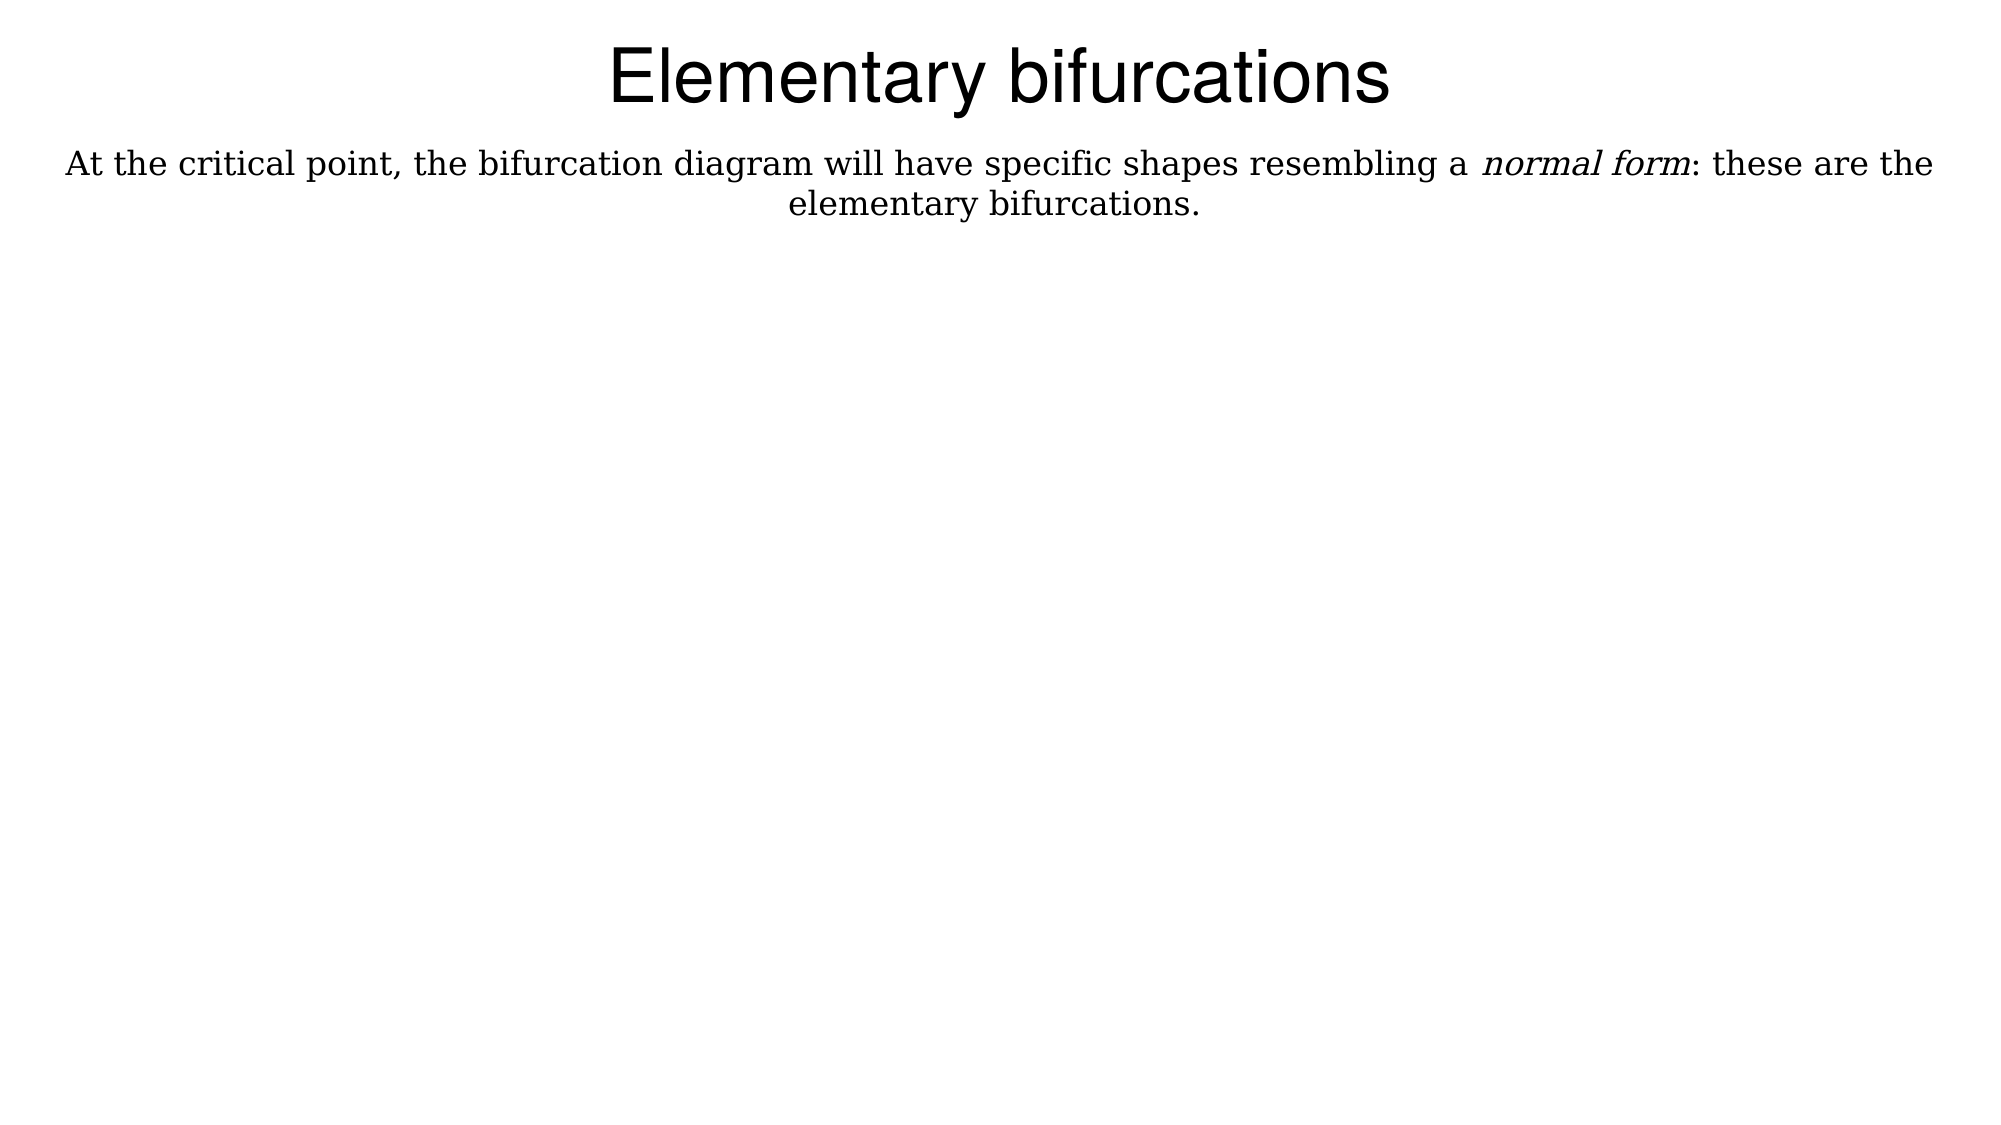

# Elementary bifurcations
At the critical point, the bifurcation diagram will have specific shapes resembling a normal form: these are the elementary bifurcations.